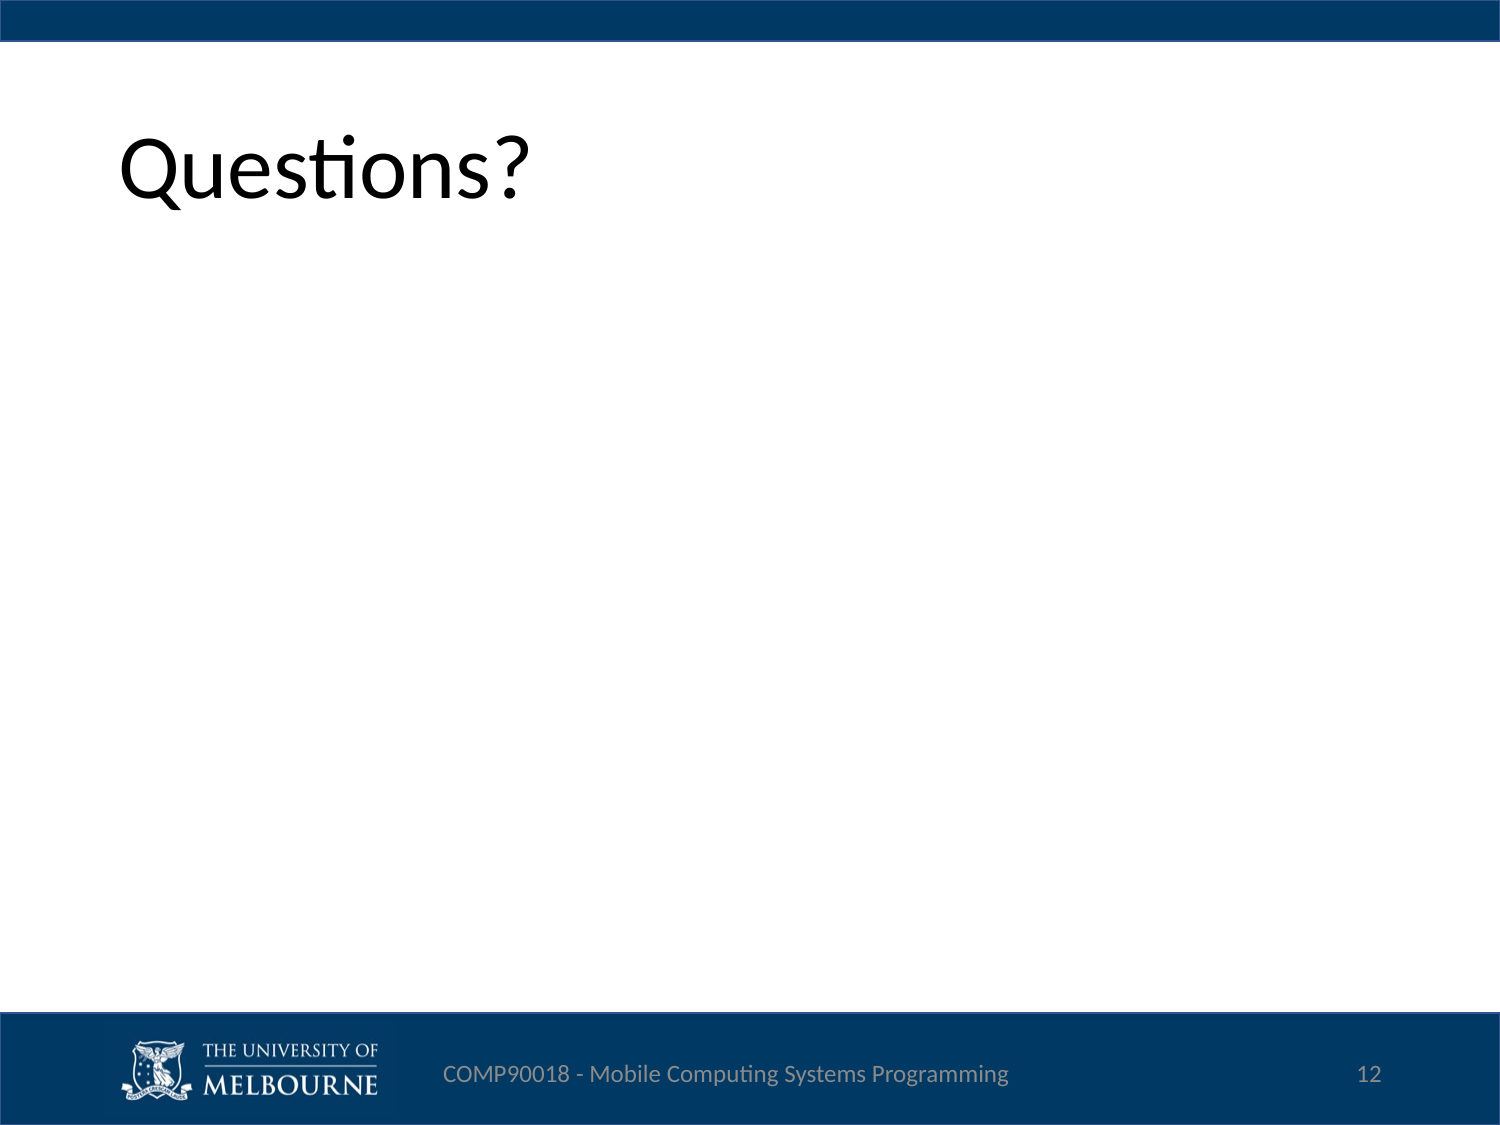

# Questions?

COMP90018 - Mobile Computing Systems Programming
12